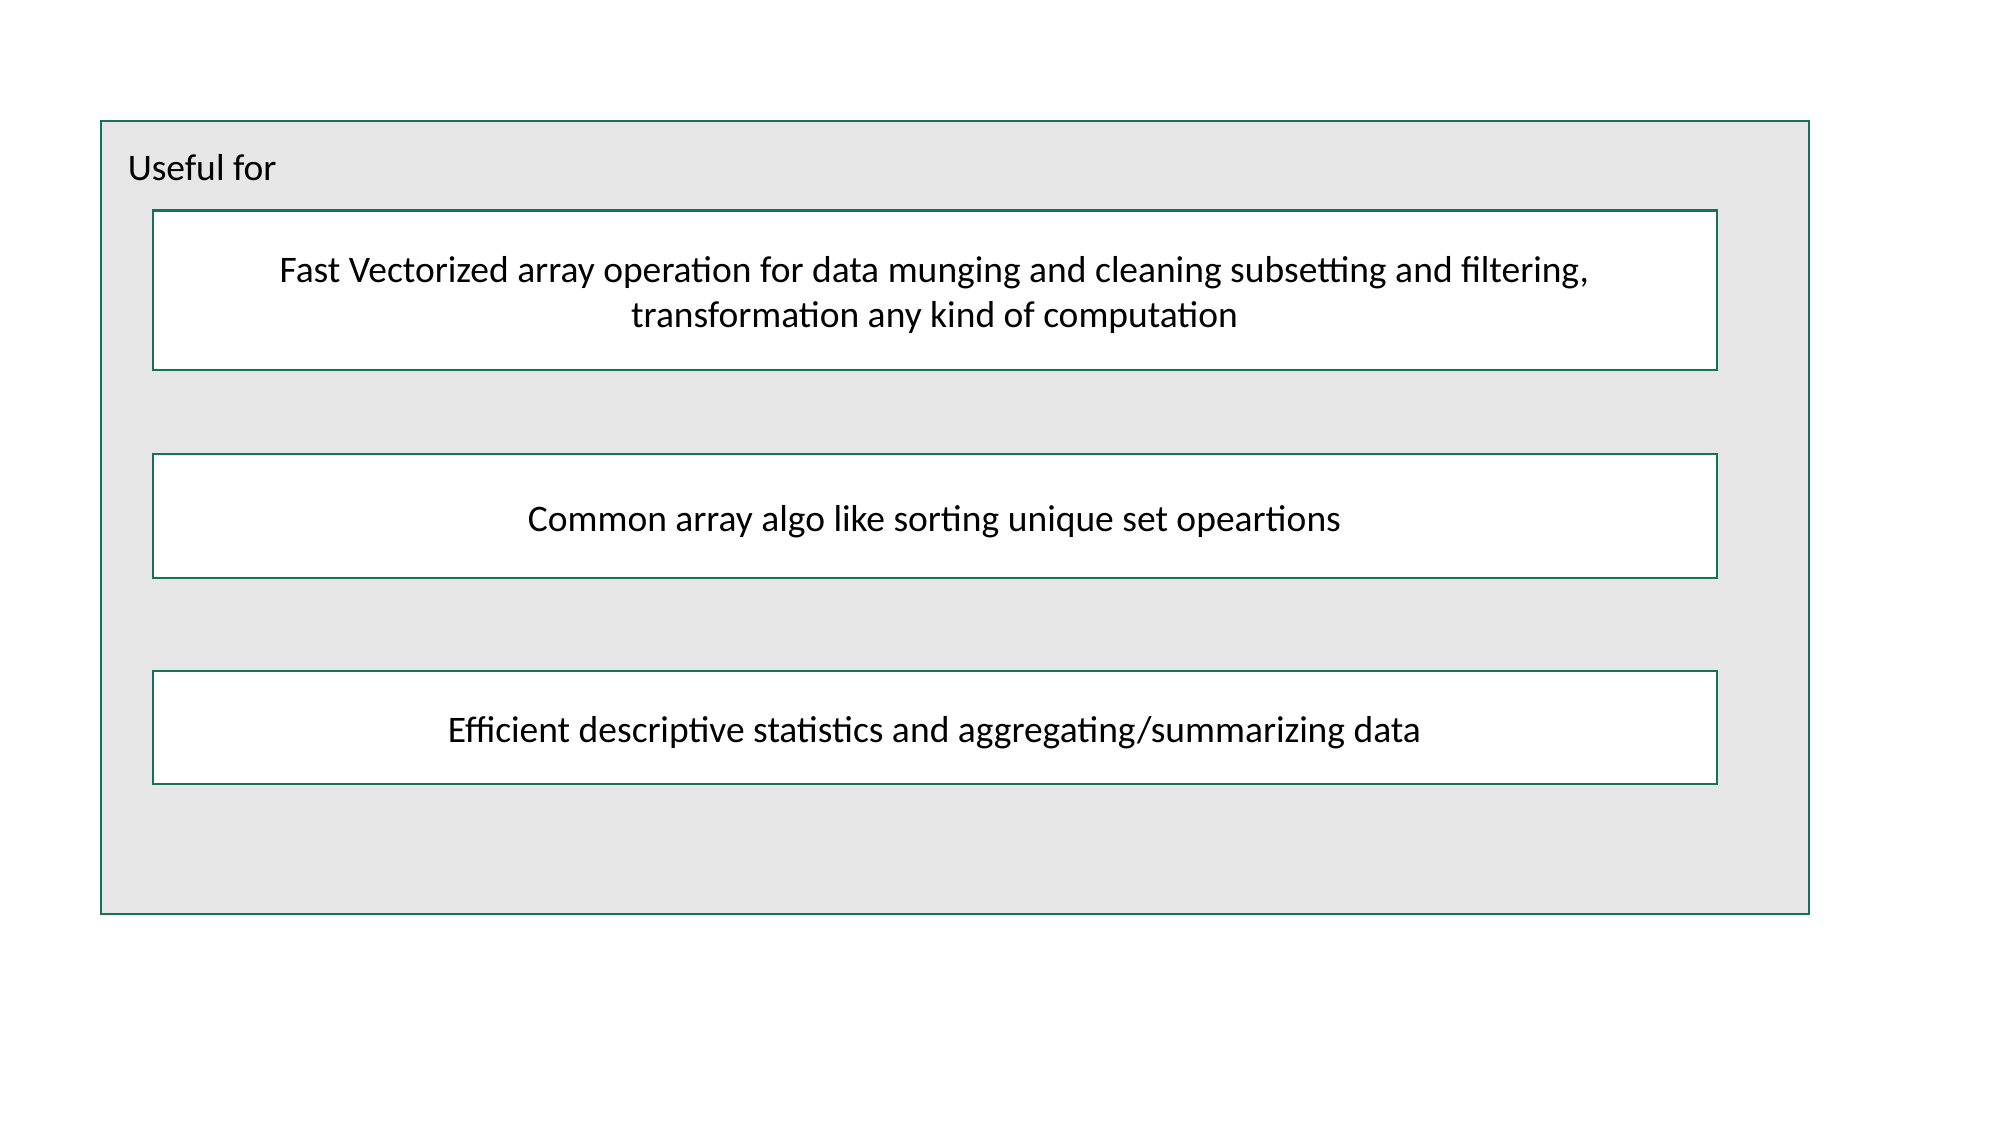

Useful for
Fast Vectorized array operation for data munging and cleaning subsetting and filtering, transformation any kind of computation
Common array algo like sorting unique set opeartions
Efficient descriptive statistics and aggregating/summarizing data